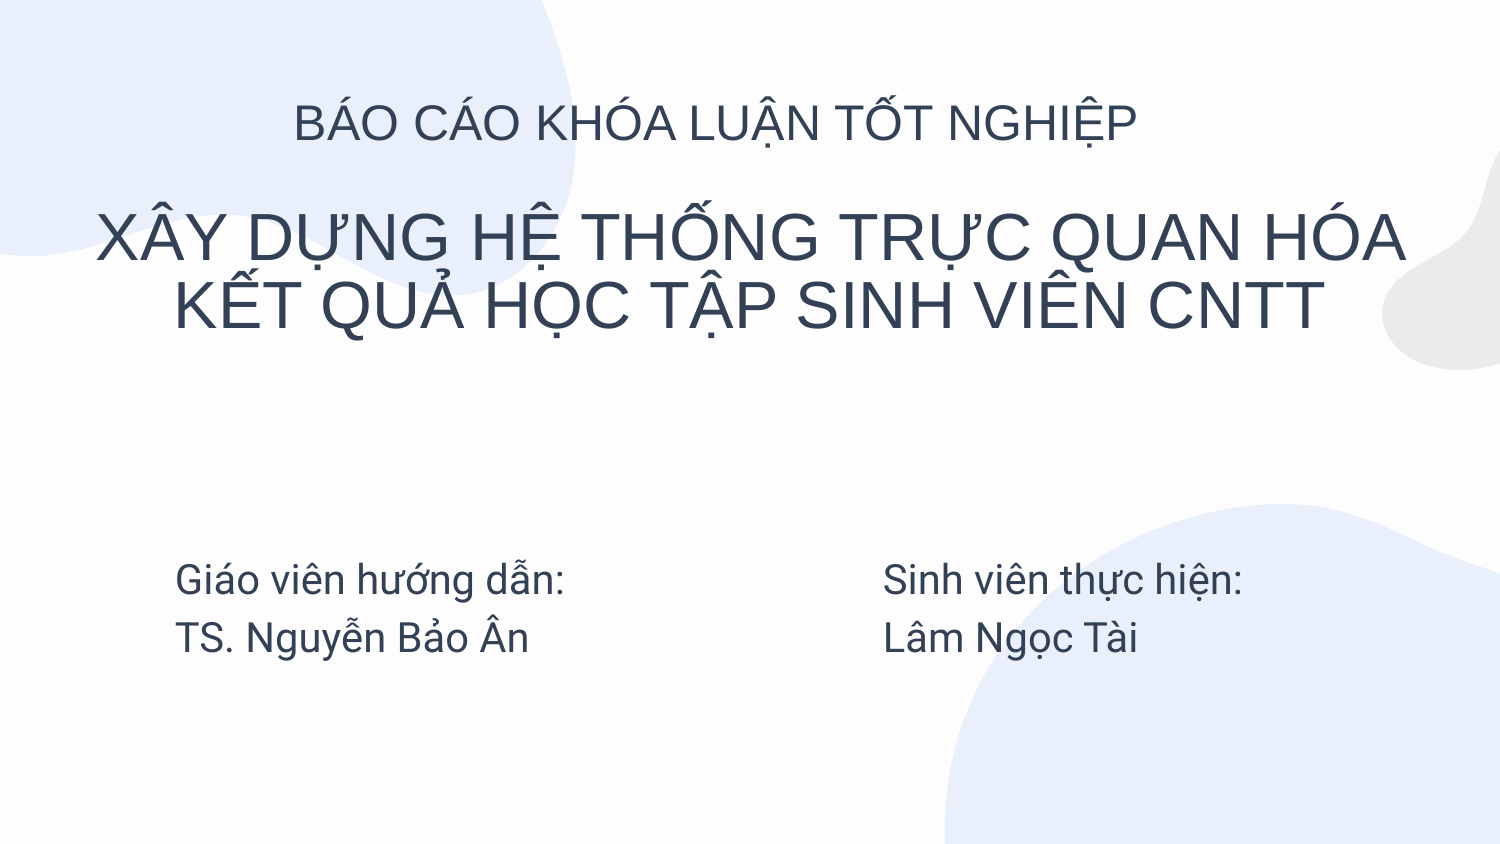

6th Grade
# BÁO CÁO KHÓA LUẬN TỐT NGHIỆP
XÂY DỰNG HỆ THỐNG TRỰC QUAN HÓA KẾT QUẢ HỌC TẬP SINH VIÊN CNTT
Sinh viên thực hiện:
Lâm Ngọc Tài
Giáo viên hướng dẫn:
TS. Nguyễn Bảo Ân